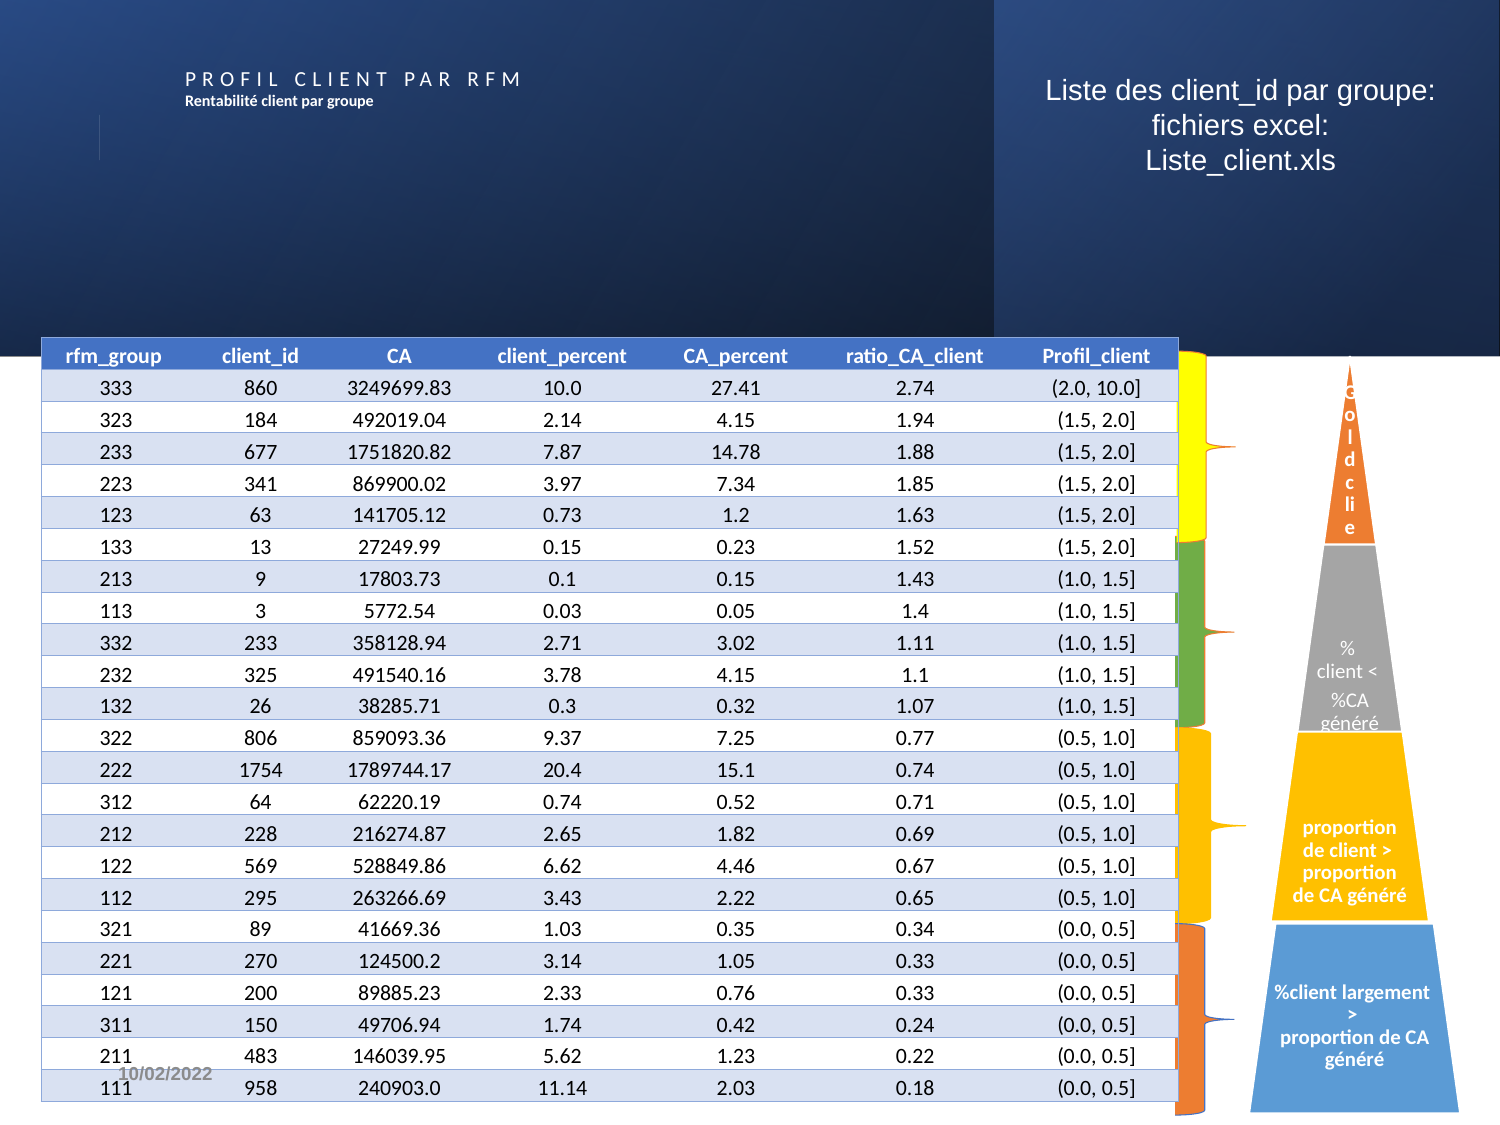

# PROFIL CLIENT PAR RFM Rentabilité client par groupe
Liste des client_id par groupe: fichiers excel:
Liste_client.xls

| rfm\_group | client\_id | CA | client\_percent | CA\_percent | ratio\_CA\_client | Profil\_client |
| --- | --- | --- | --- | --- | --- | --- |
| 333 | 860 | 3249699.83 | 10.0 | 27.41 | 2.74 | (2.0, 10.0] |
| 323 | 184 | 492019.04 | 2.14 | 4.15 | 1.94 | (1.5, 2.0] |
| 233 | 677 | 1751820.82 | 7.87 | 14.78 | 1.88 | (1.5, 2.0] |
| 223 | 341 | 869900.02 | 3.97 | 7.34 | 1.85 | (1.5, 2.0] |
| 123 | 63 | 141705.12 | 0.73 | 1.2 | 1.63 | (1.5, 2.0] |
| 133 | 13 | 27249.99 | 0.15 | 0.23 | 1.52 | (1.5, 2.0] |
| 213 | 9 | 17803.73 | 0.1 | 0.15 | 1.43 | (1.0, 1.5] |
| 113 | 3 | 5772.54 | 0.03 | 0.05 | 1.4 | (1.0, 1.5] |
| 332 | 233 | 358128.94 | 2.71 | 3.02 | 1.11 | (1.0, 1.5] |
| 232 | 325 | 491540.16 | 3.78 | 4.15 | 1.1 | (1.0, 1.5] |
| 132 | 26 | 38285.71 | 0.3 | 0.32 | 1.07 | (1.0, 1.5] |
| 322 | 806 | 859093.36 | 9.37 | 7.25 | 0.77 | (0.5, 1.0] |
| 222 | 1754 | 1789744.17 | 20.4 | 15.1 | 0.74 | (0.5, 1.0] |
| 312 | 64 | 62220.19 | 0.74 | 0.52 | 0.71 | (0.5, 1.0] |
| 212 | 228 | 216274.87 | 2.65 | 1.82 | 0.69 | (0.5, 1.0] |
| 122 | 569 | 528849.86 | 6.62 | 4.46 | 0.67 | (0.5, 1.0] |
| 112 | 295 | 263266.69 | 3.43 | 2.22 | 0.65 | (0.5, 1.0] |
| 321 | 89 | 41669.36 | 1.03 | 0.35 | 0.34 | (0.0, 0.5] |
| 221 | 270 | 124500.2 | 3.14 | 1.05 | 0.33 | (0.0, 0.5] |
| 121 | 200 | 89885.23 | 2.33 | 0.76 | 0.33 | (0.0, 0.5] |
| 311 | 150 | 49706.94 | 1.74 | 0.42 | 0.24 | (0.0, 0.5] |
| 211 | 483 | 146039.95 | 5.62 | 1.23 | 0.22 | (0.0, 0.5] |
| 111 | 958 | 240903.0 | 11.14 | 2.03 | 0.18 | (0.0, 0.5] |

Gold client

%  client <
%CA généré

proportion de client >  proportion de CA généré
%client largement  >
proportion de CA généré

10/02/2022
Angèle MENDY
27